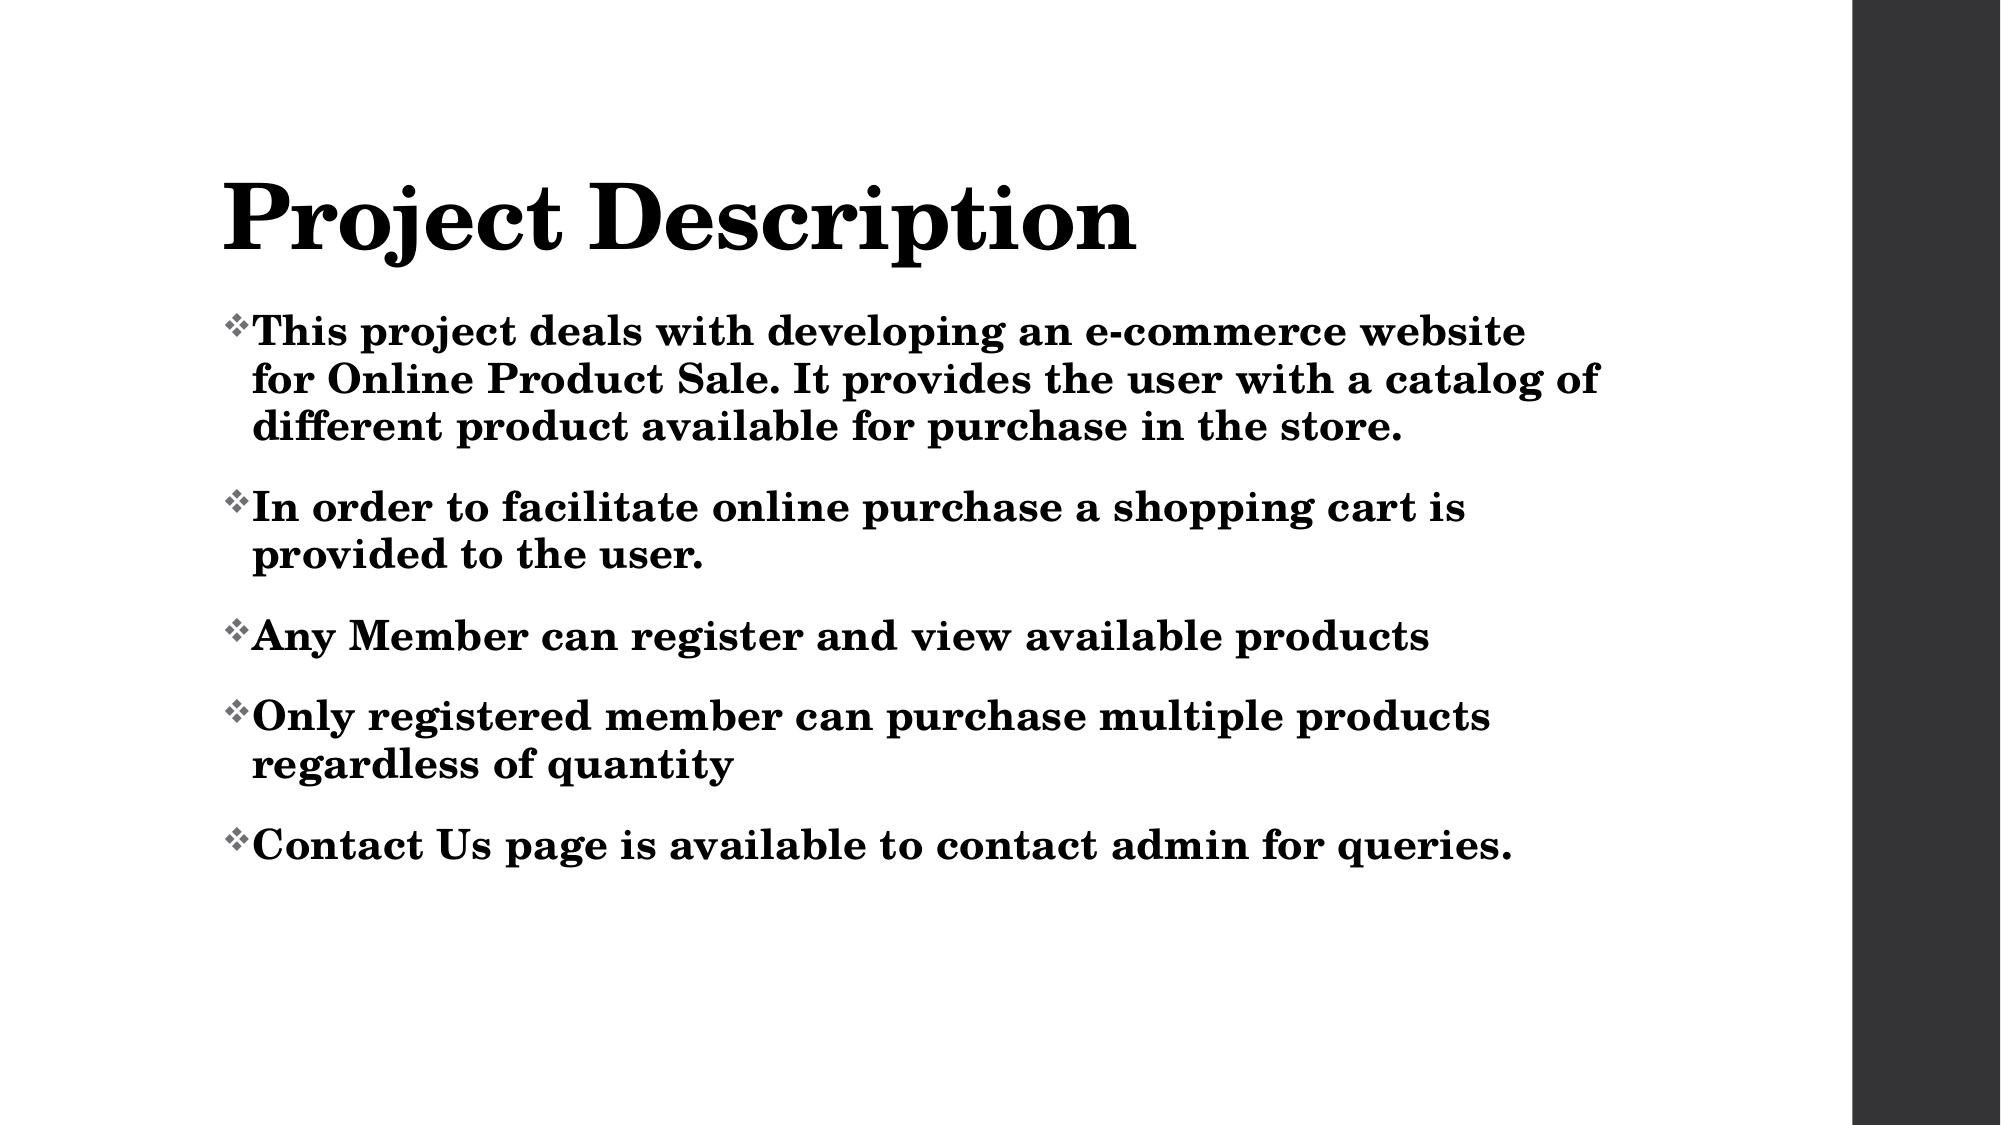

# Project Description
This project deals with developing an e-commerce website for Online Product Sale. It provides the user with a catalog of different product available for purchase in the store.
In order to facilitate online purchase a shopping cart is provided to the user.
Any Member can register and view available products
Only registered member can purchase multiple products regardless of quantity
Contact Us page is available to contact admin for queries.